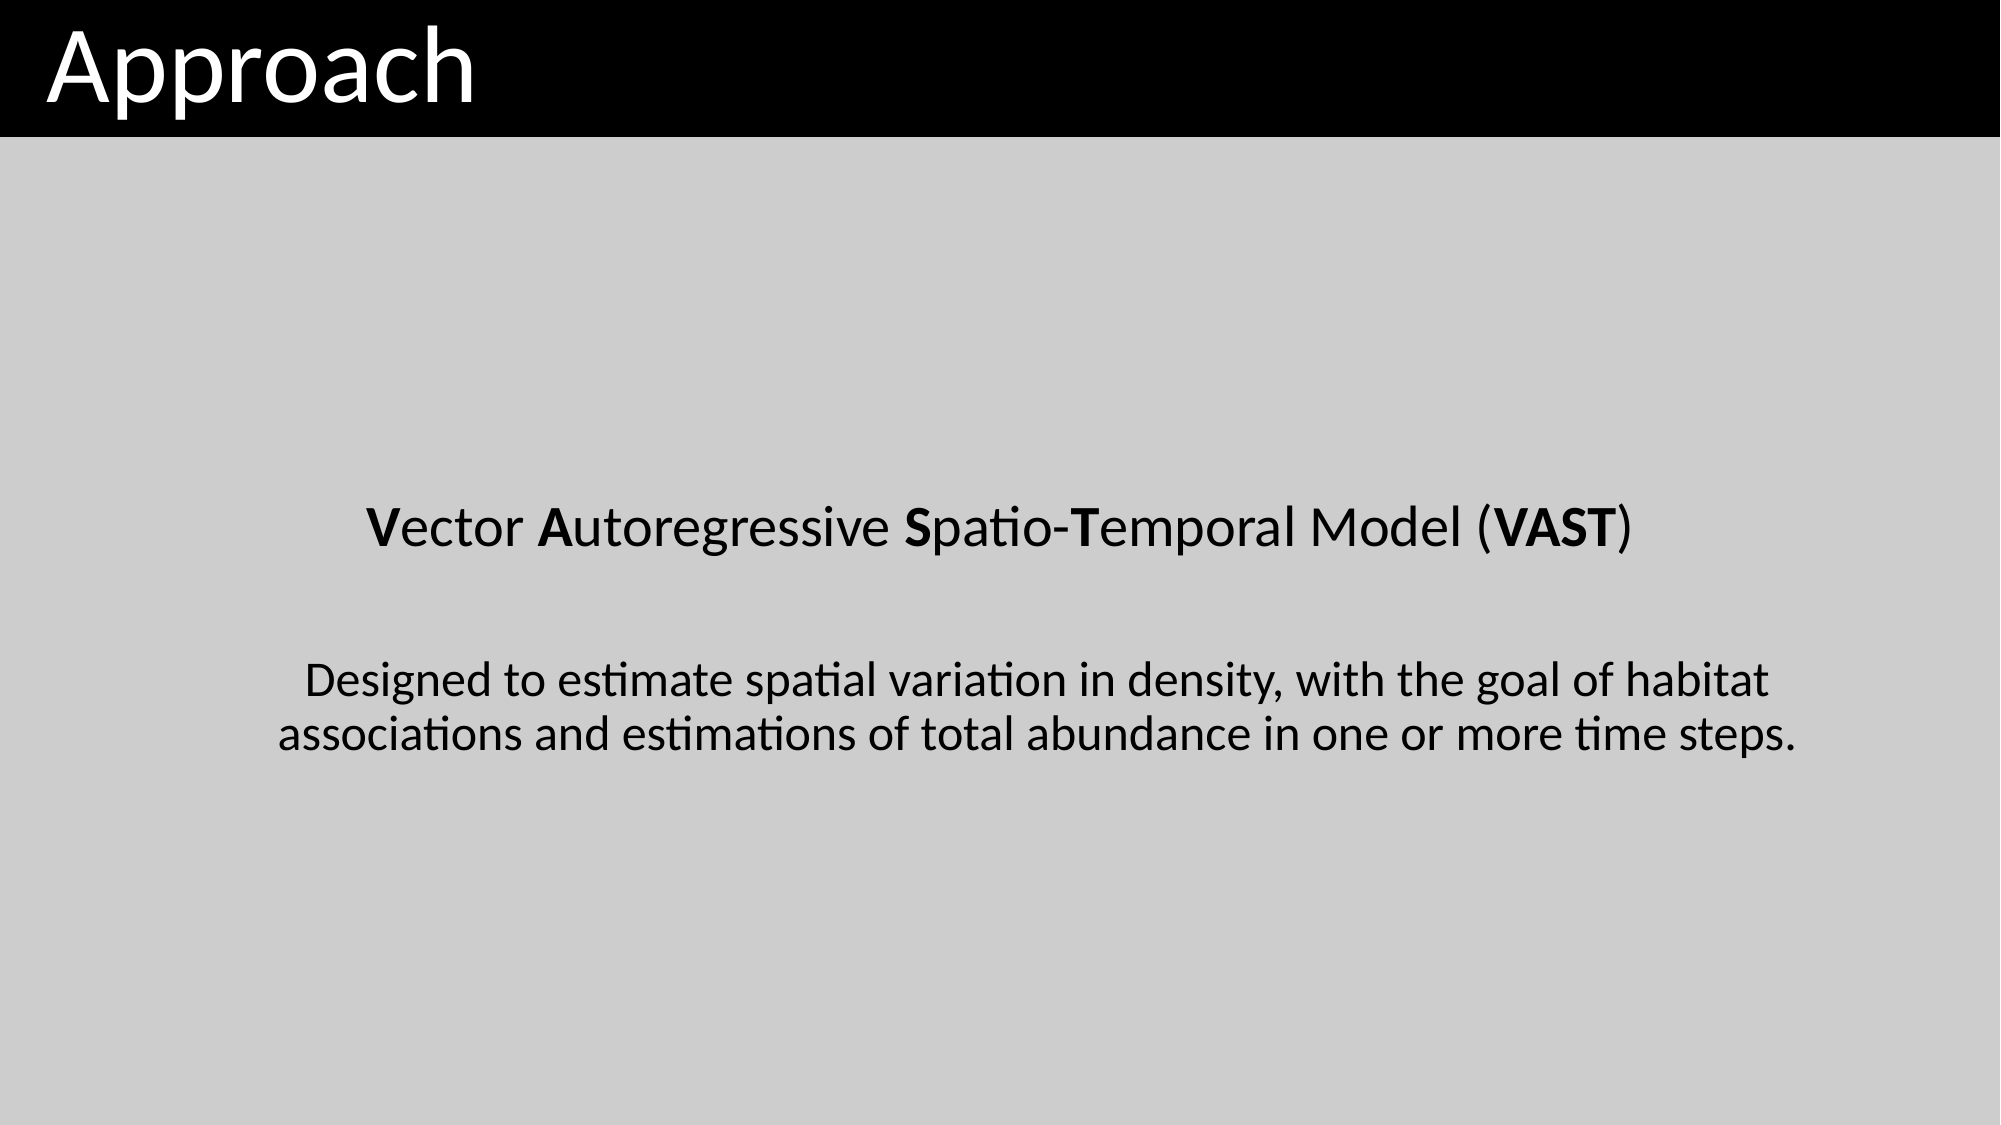

Approach
Vector Autoregressive Spatio-Temporal Model (VAST)

Designed to estimate spatial variation in density, with the goal of habitat associations and estimations of total abundance in one or more time steps.